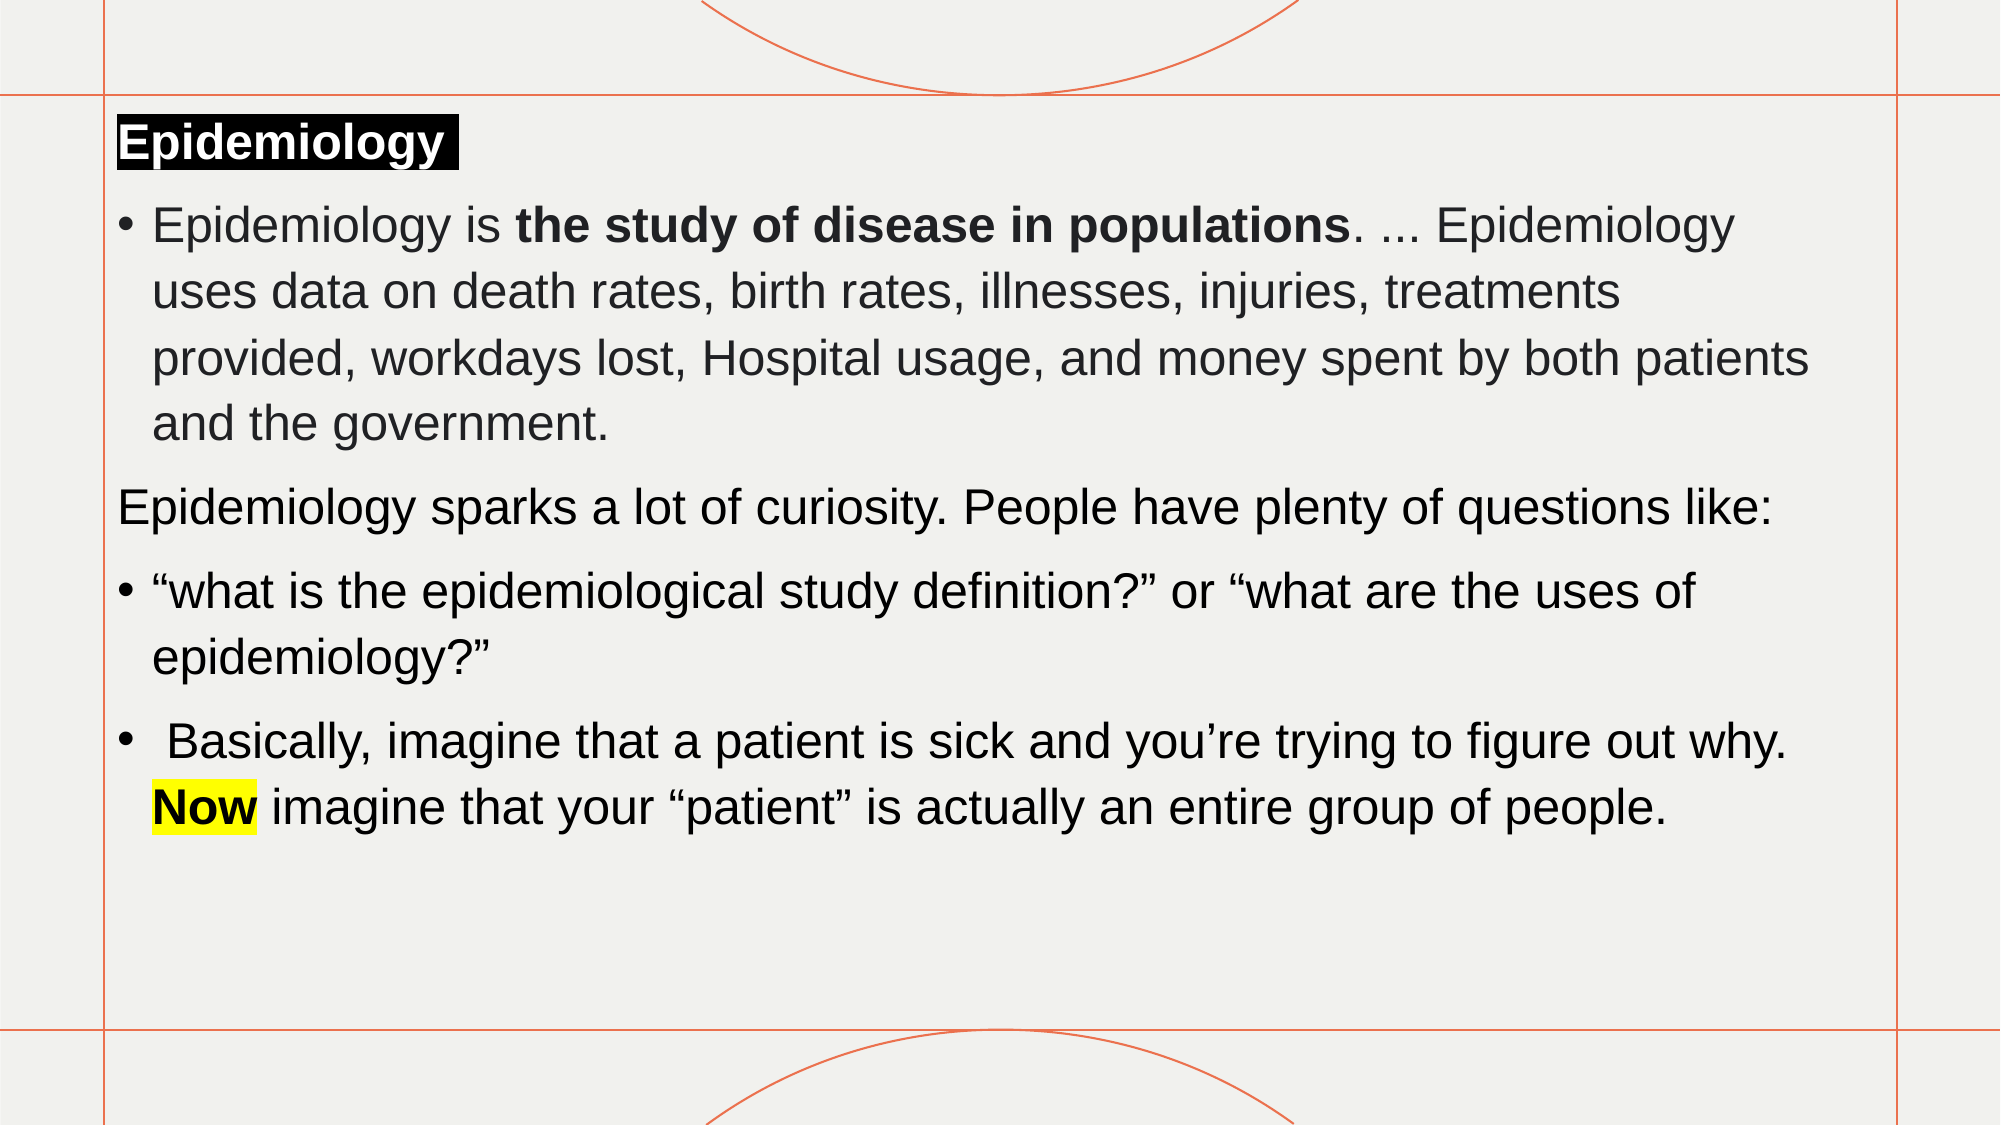

Epidemiology
Epidemiology is the study of disease in populations. ... Epidemiology uses data on death rates, birth rates, illnesses, injuries, treatments provided, workdays lost, Hospital usage, and money spent by both patients and the government.
Epidemiology sparks a lot of curiosity. People have plenty of questions like:
“what is the epidemiological study definition?” or “what are the uses of epidemiology?”
 Basically, imagine that a patient is sick and you’re trying to figure out why. Now imagine that your “patient” is actually an entire group of people.